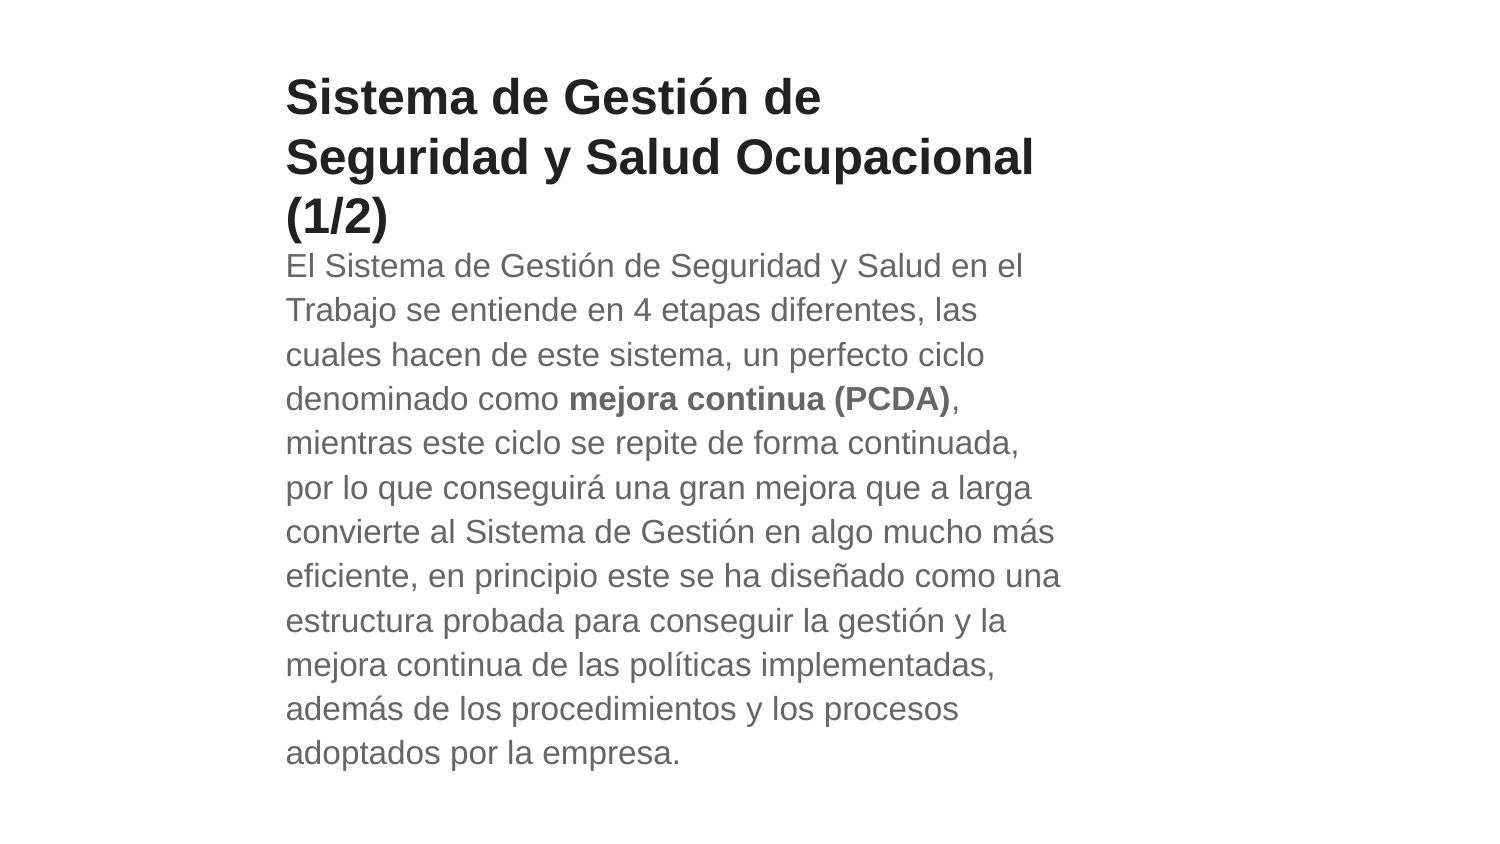

# Sistema de Gestión de Seguridad y Salud Ocupacional (1/2)
El Sistema de Gestión de Seguridad y Salud en el Trabajo se entiende en 4 etapas diferentes, las cuales hacen de este sistema, un perfecto ciclo denominado como mejora continua (PCDA), mientras este ciclo se repite de forma continuada, por lo que conseguirá una gran mejora que a larga convierte al Sistema de Gestión en algo mucho más eficiente, en principio este se ha diseñado como una estructura probada para conseguir la gestión y la mejora continua de las políticas implementadas, además de los procedimientos y los procesos adoptados por la empresa.